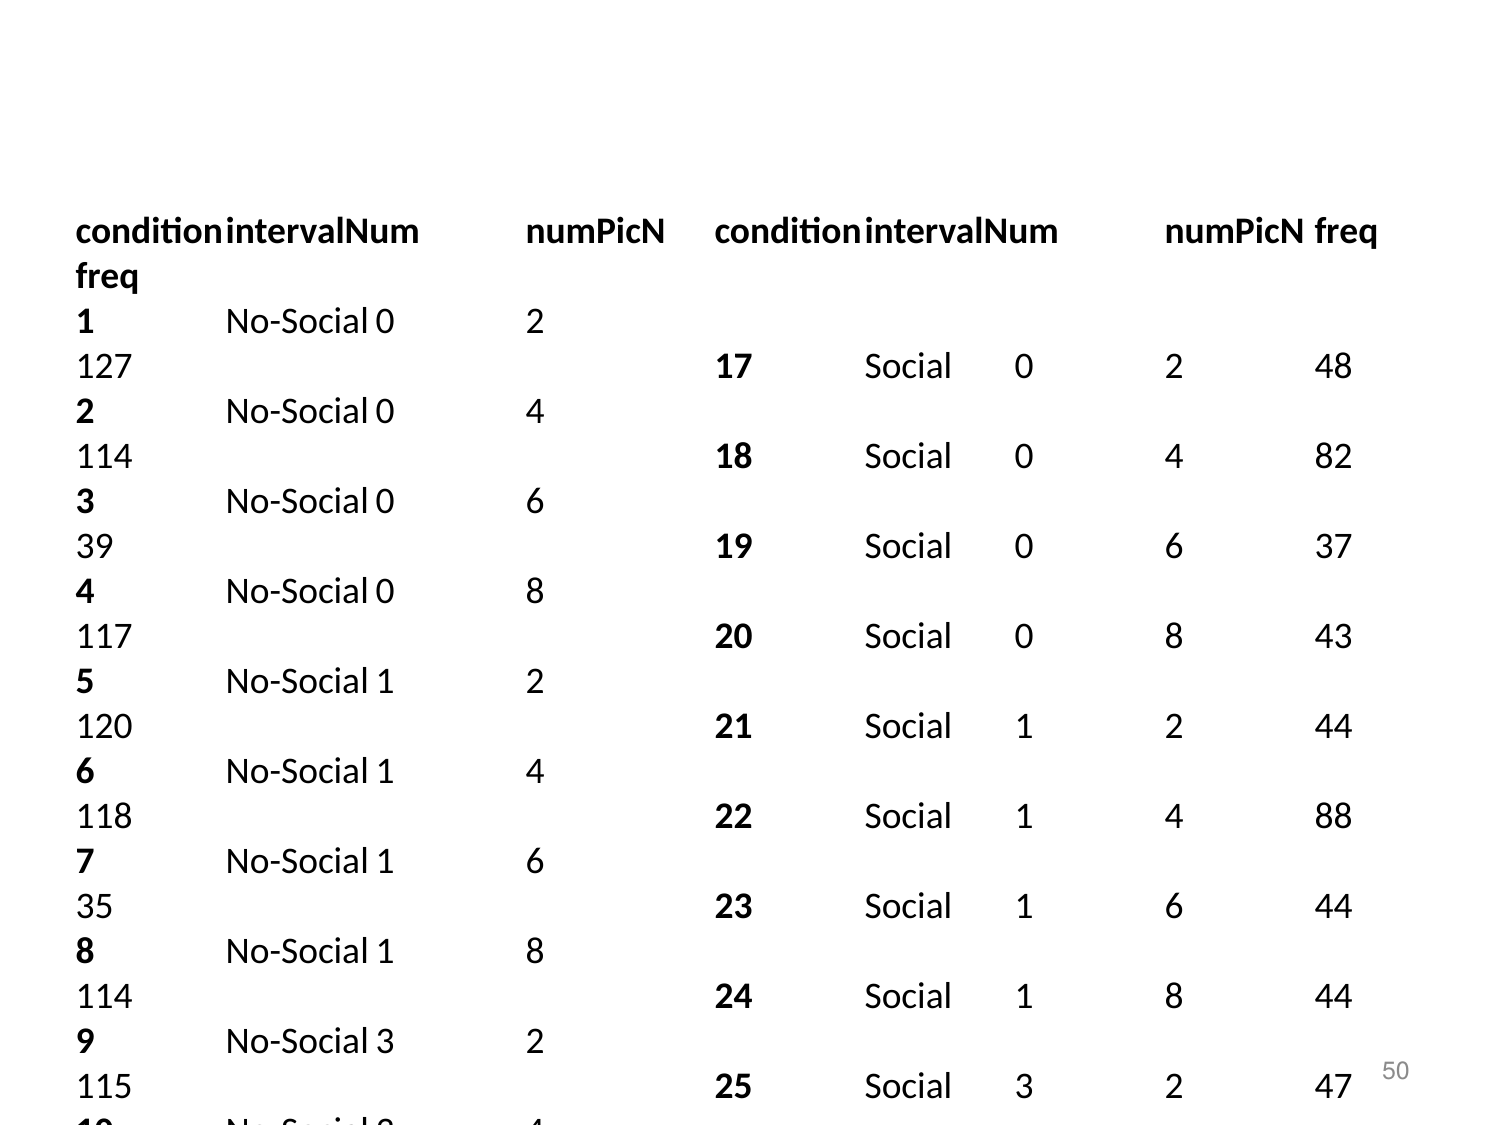

condition	intervalNum	numPicN	freq
1	No-Social	0	2	127
2	No-Social	0	4	114
3	No-Social	0	6	39
4	No-Social	0	8	117
5	No-Social	1	2	120
6	No-Social	1	4	118
7	No-Social	1	6	35
8	No-Social	1	8	114
9	No-Social	3	2	115
10	No-Social	3	4	117
11	No-Social	3	6	36
12	No-Social	3	8	114
13	No-Social	7	2	129
14	No-Social	7	4	115
15	No-Social	7	6	34
16	No-Social	7	8	114
condition	intervalNum	numPicN	freq

17	Social	0	2	48
18	Social	0	4	82
19	Social	0	6	37
20	Social	0	8	43
21	Social	1	2	44
22	Social	1	4	88
23	Social	1	6	44
24	Social	1	8	44
25	Social	3	2	47
26	Social	3	4	87
27	Social	3	6	40
28	Social	3	8	43
29	Social	7	2	47
30	Social	7	4	90
31	Social	7	6	38
32	Social	7	8	38
50